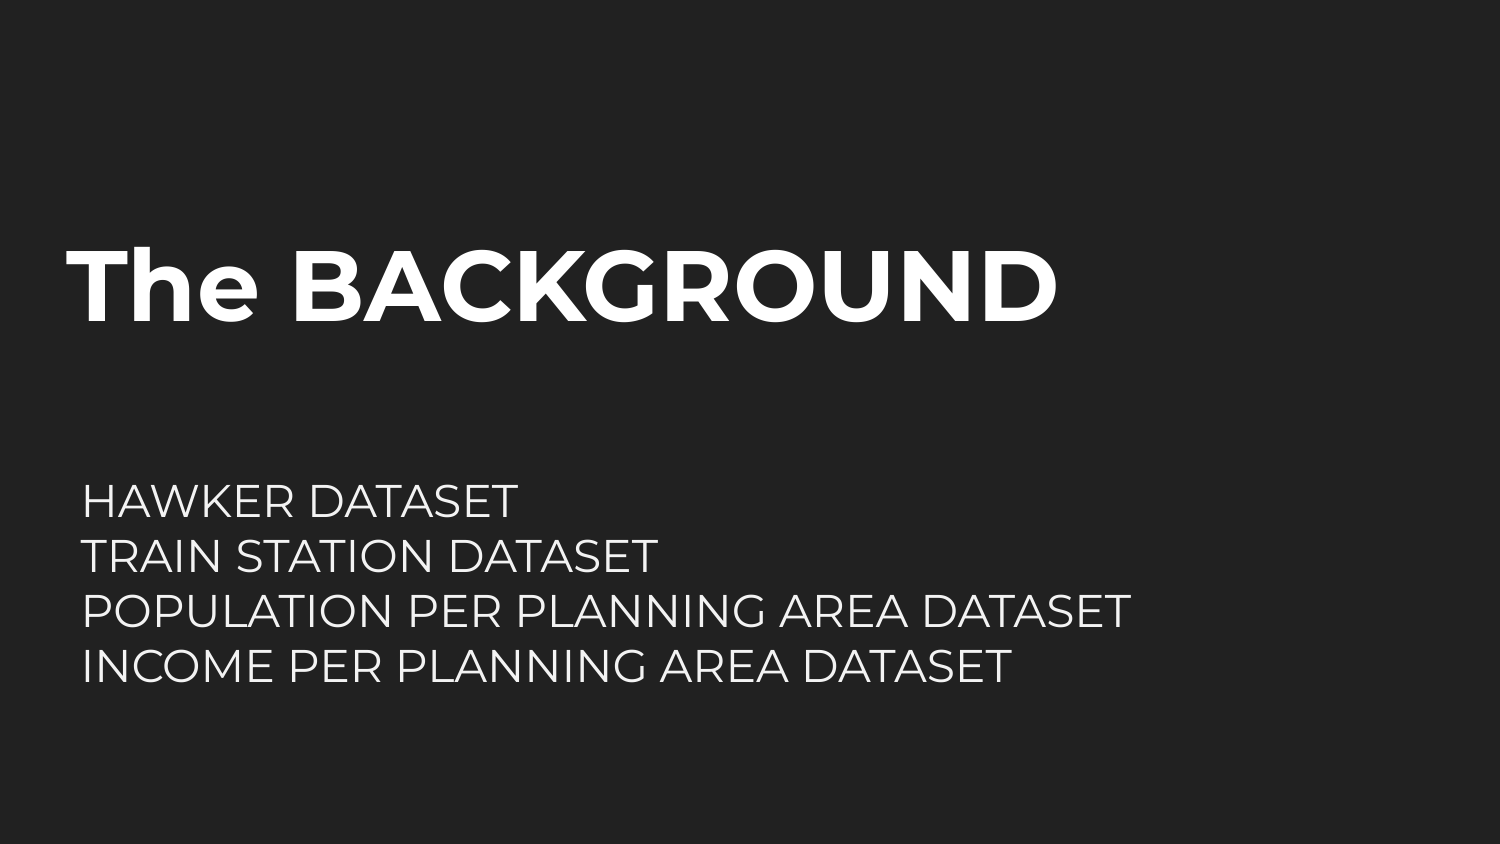

The BACKGROUND

HAWKER DATASET
TRAIN STATION DATASET
POPULATION PER PLANNING AREA DATASET
INCOME PER PLANNING AREA DATASET